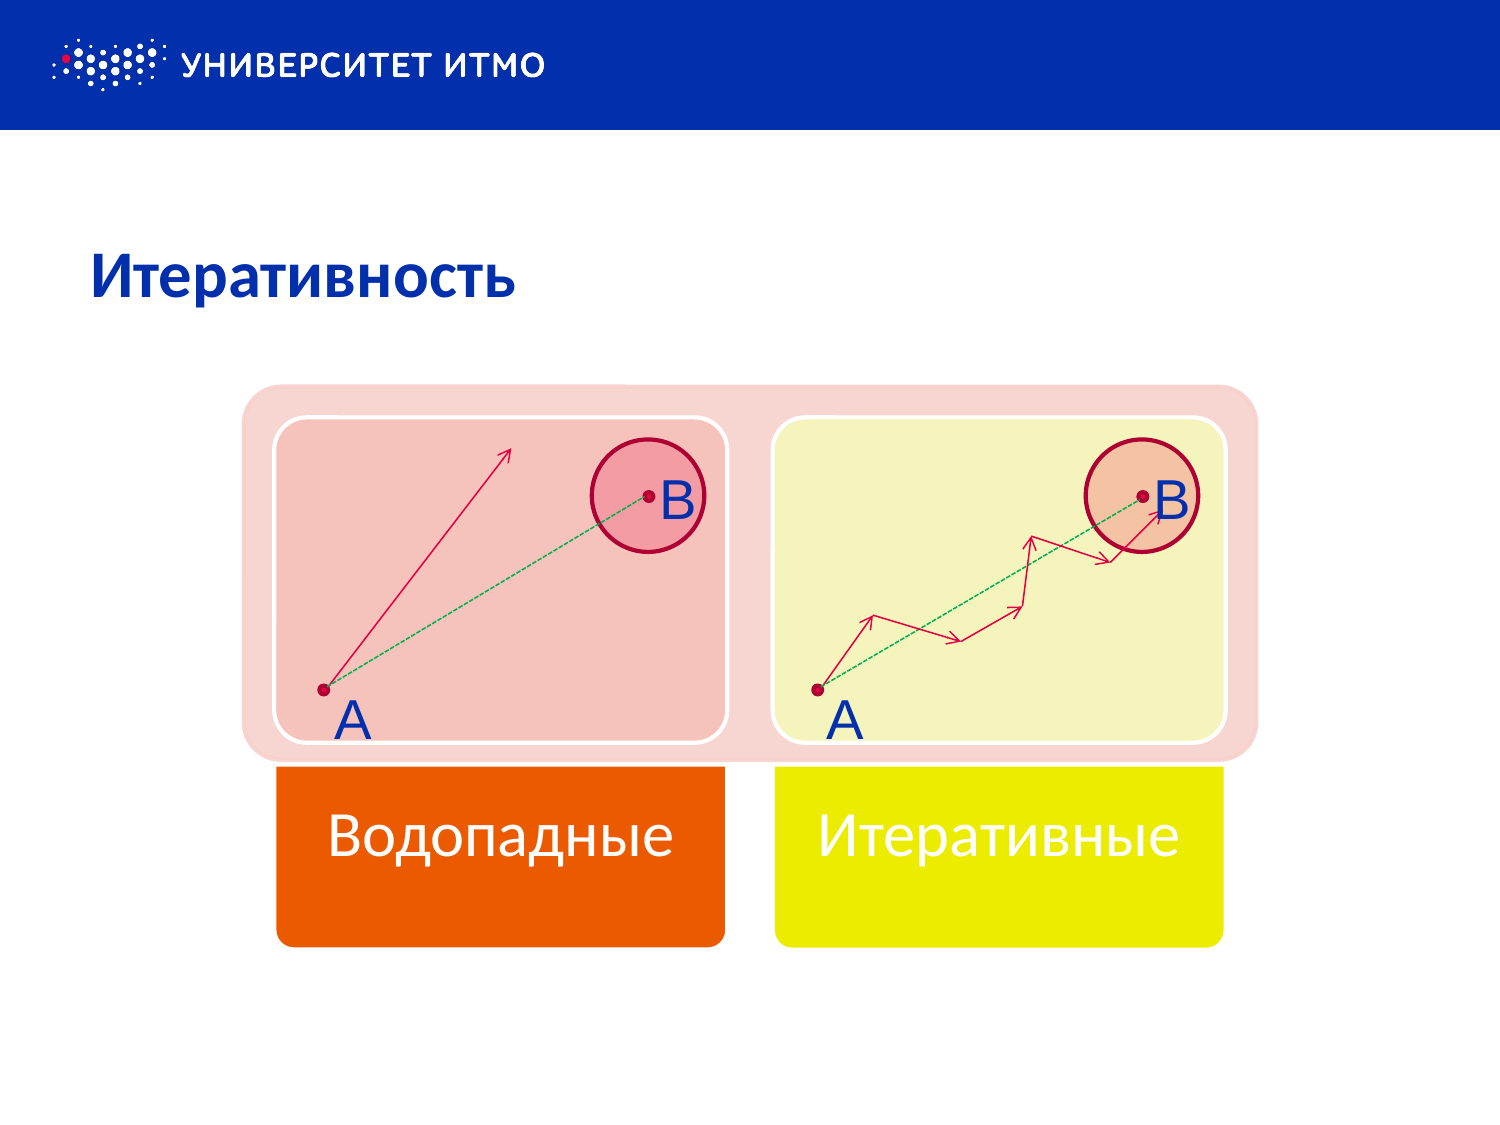

# Итеративность
Водопадные
Итеративные

В
В

А
А